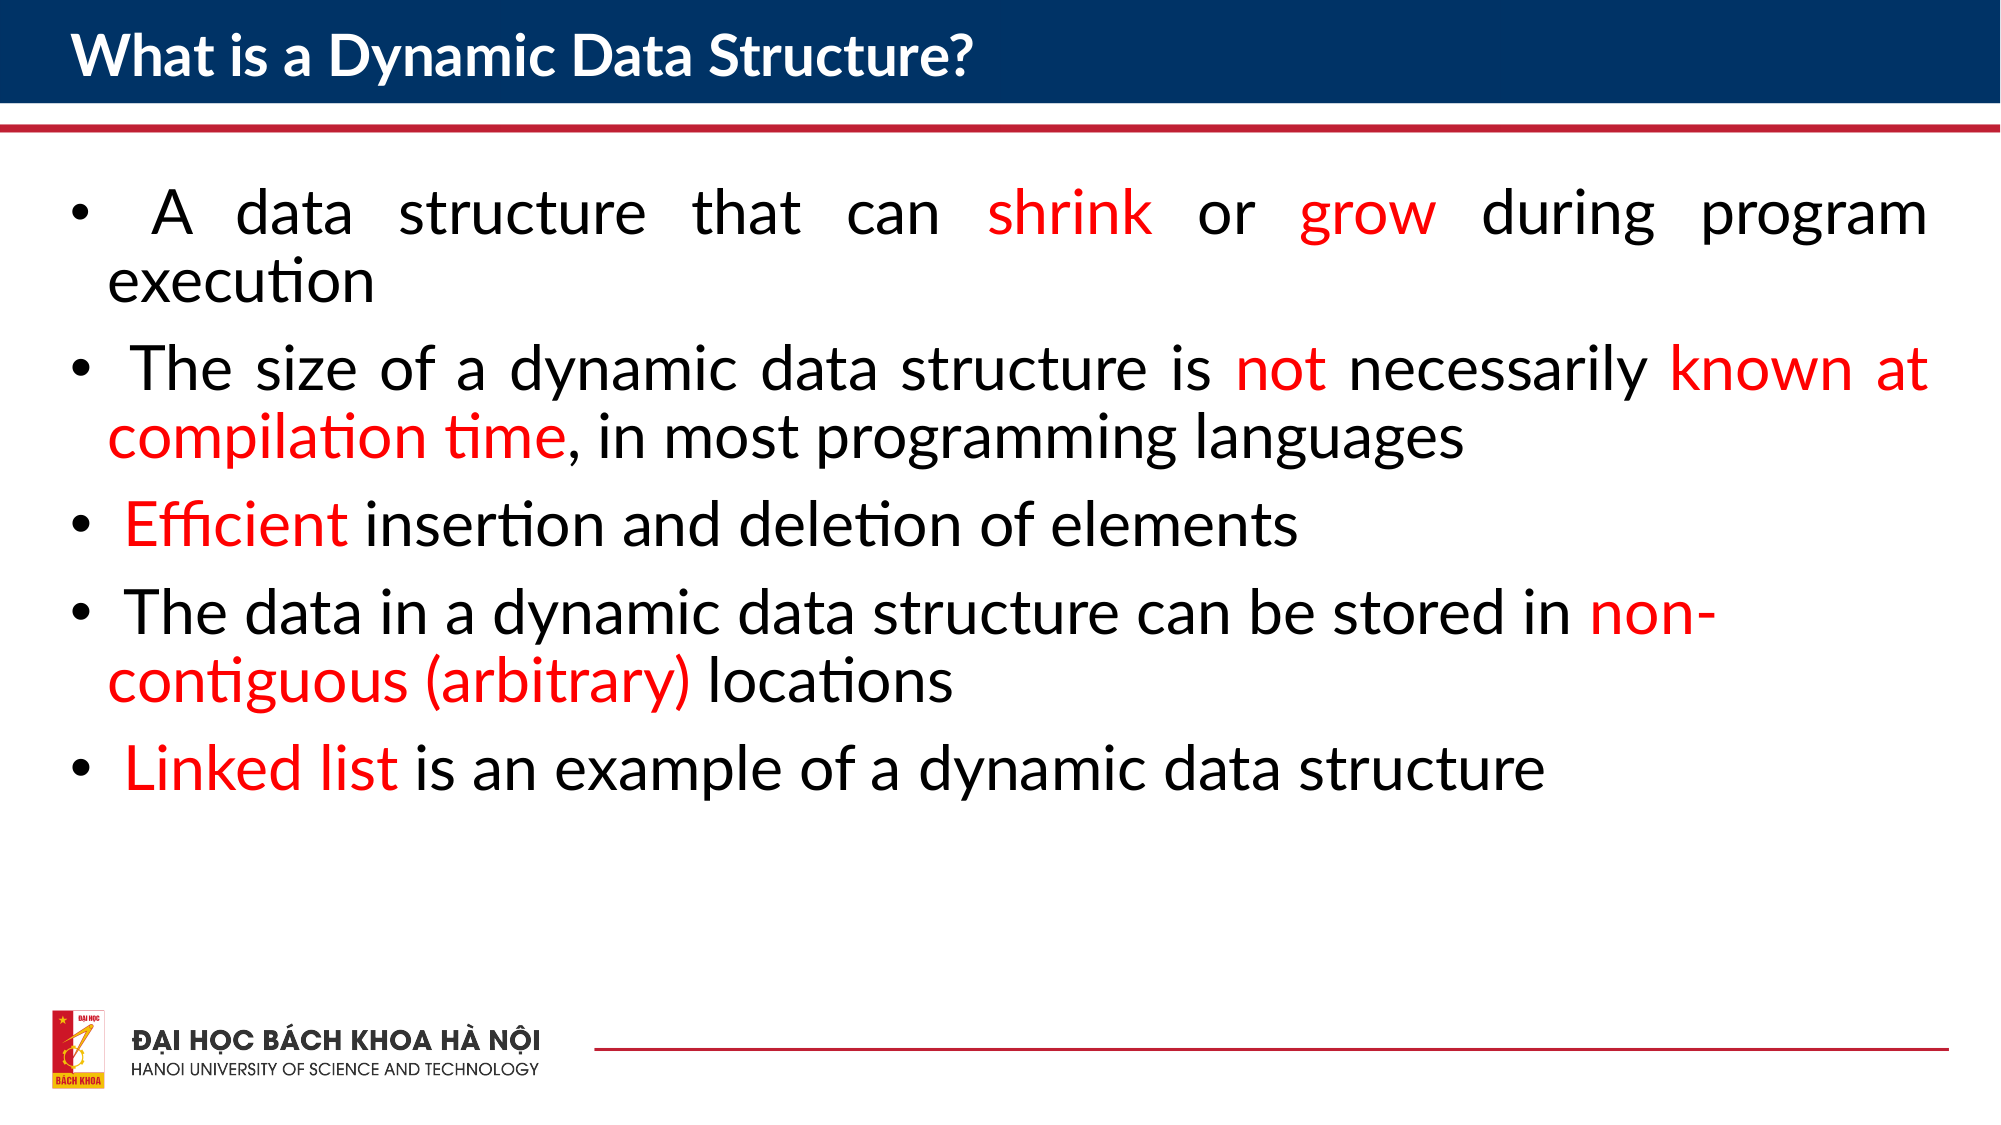

# What is a Dynamic Data Structure?
 A data structure that can shrink or grow during program execution
 The size of a dynamic data structure is not necessarily known at compilation time, in most programming languages
 Efficient insertion and deletion of elements
 The data in a dynamic data structure can be stored in non-contiguous (arbitrary) locations
 Linked list is an example of a dynamic data structure